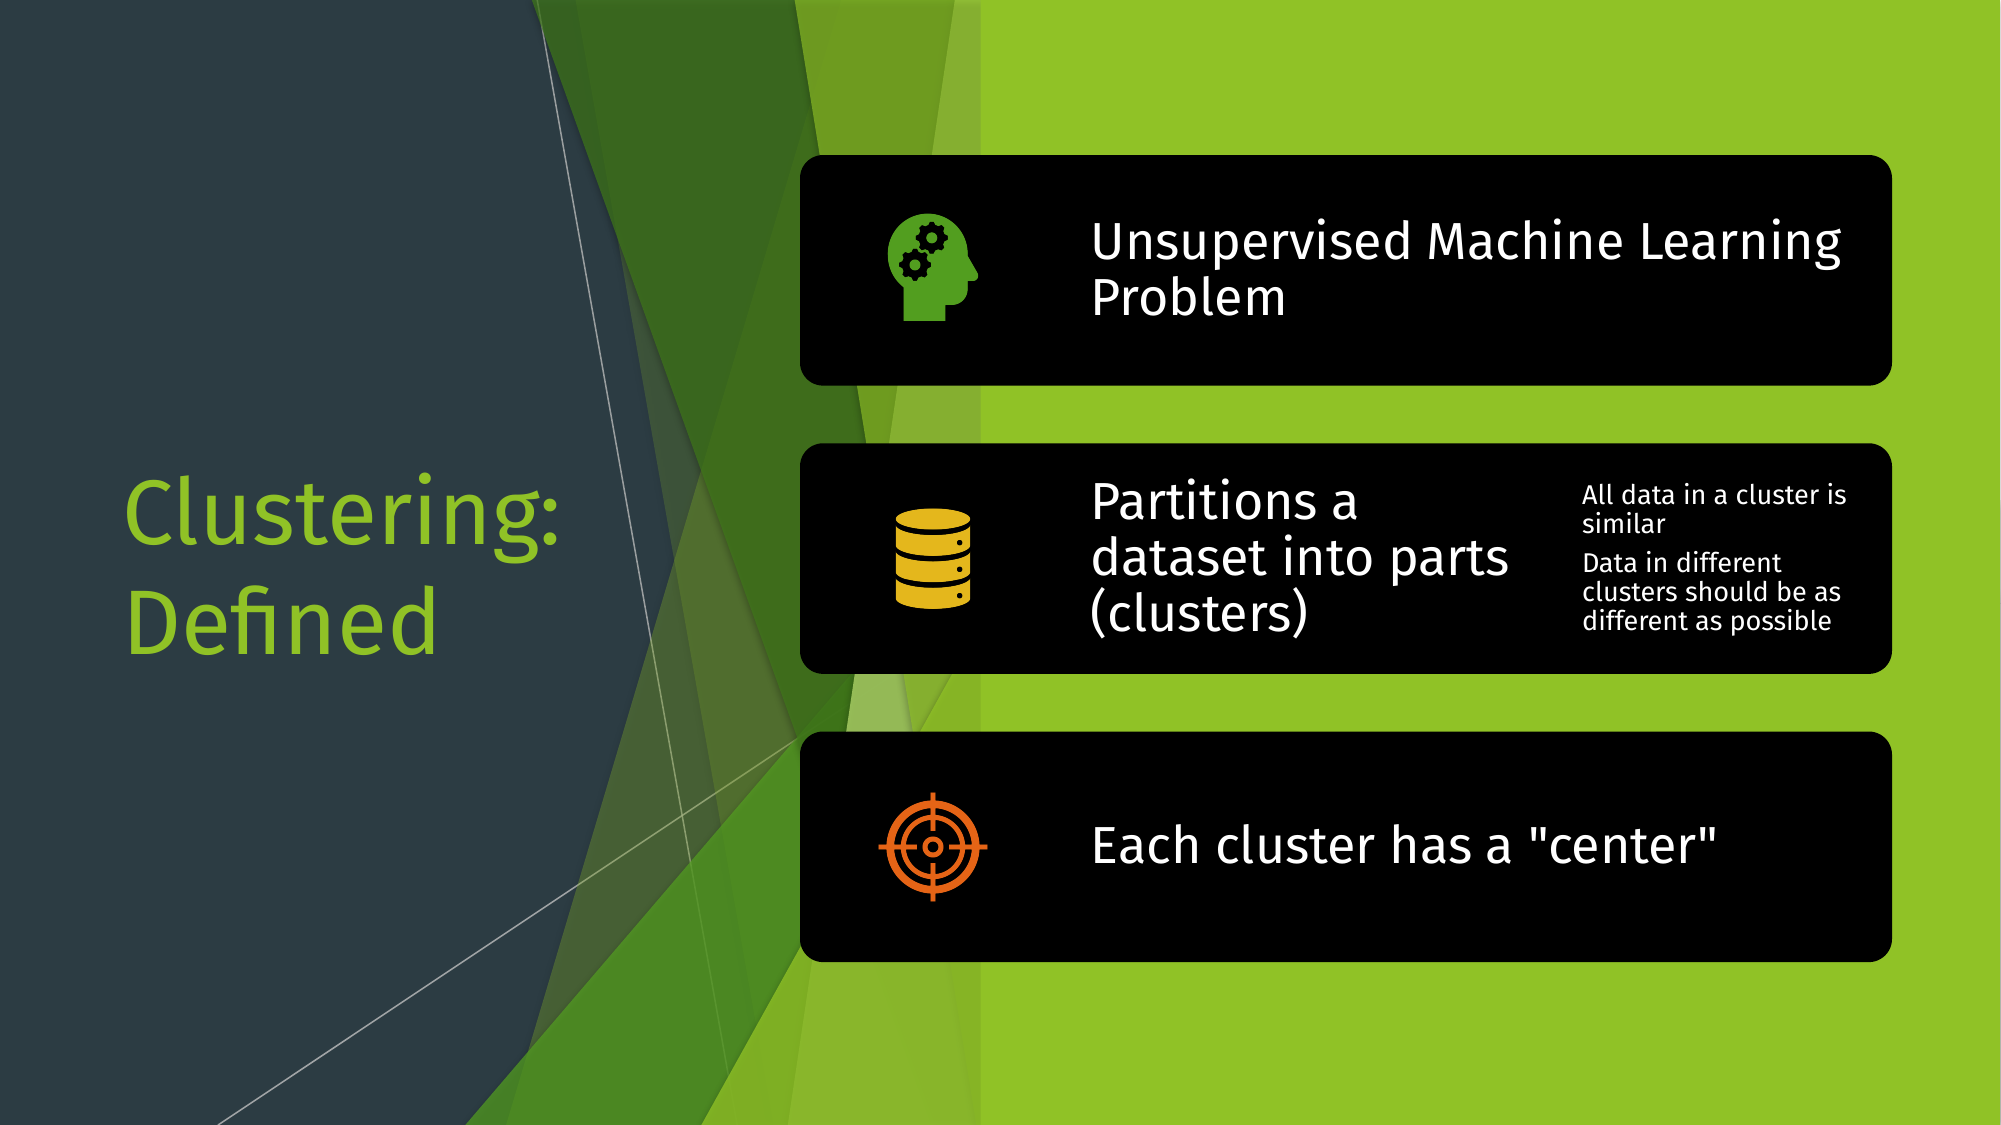

Unsupervised Machine Learning Problem
Partitions a dataset into parts (clusters)
All data in a cluster is similar
Data in different clusters should be as different as possible
Each cluster has a "center"
# Clustering: Defined